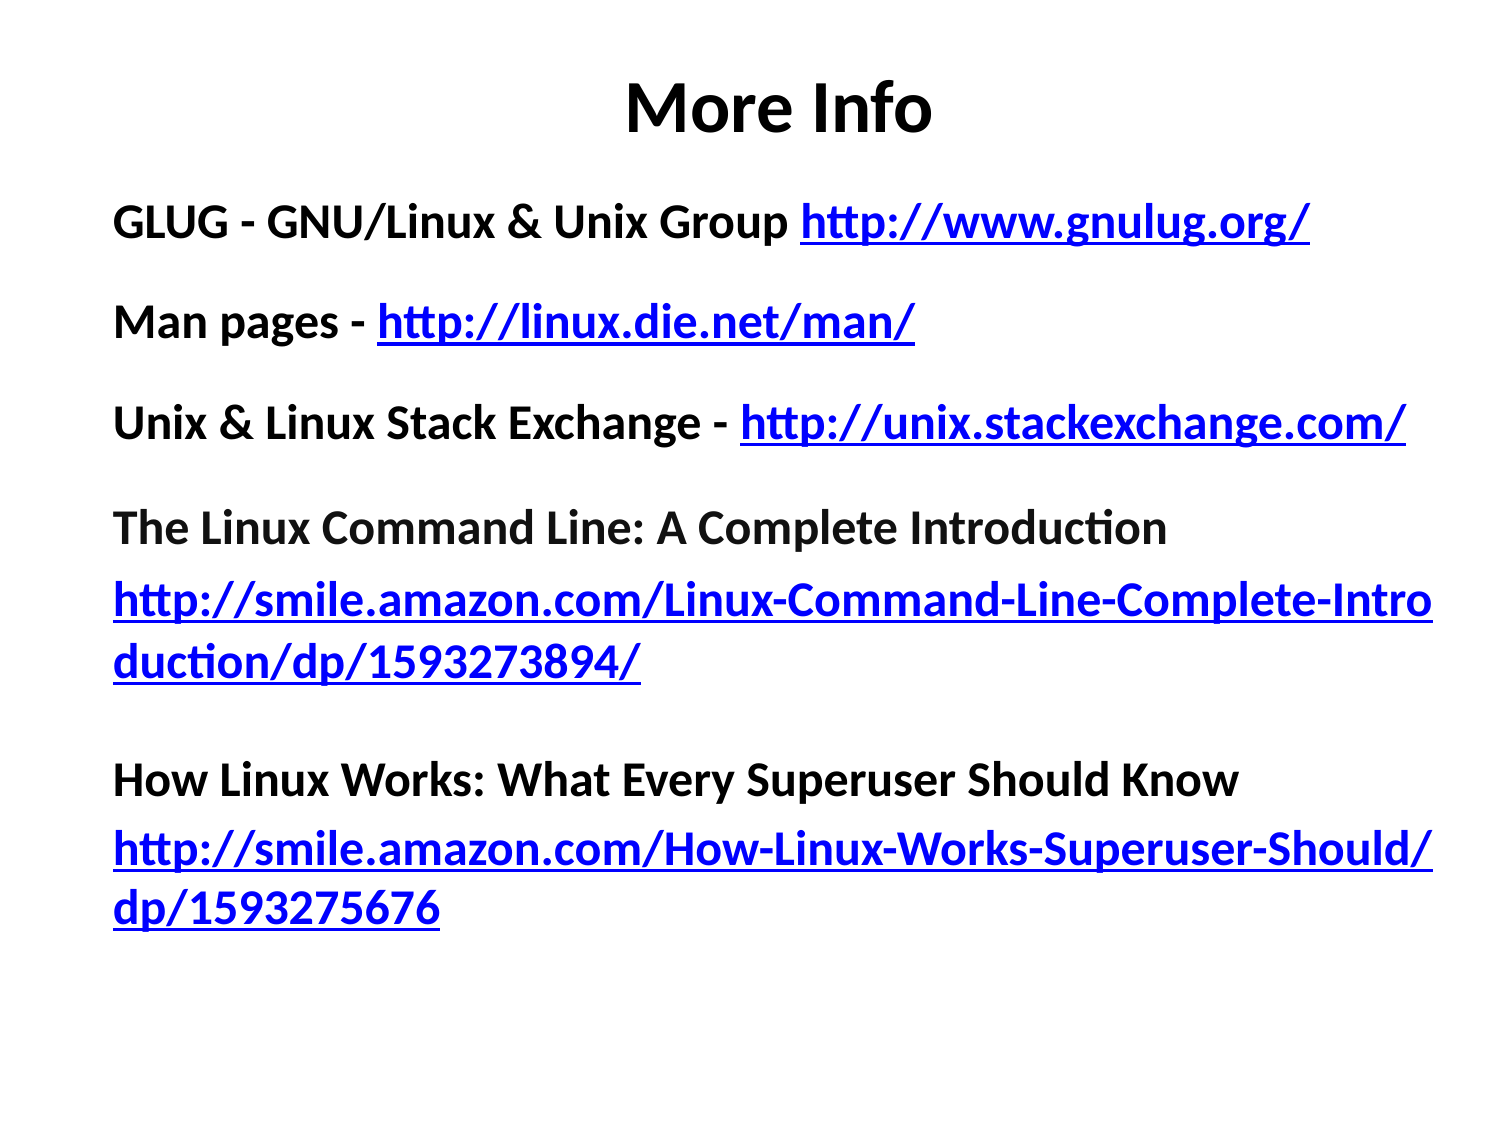

More Info

GLUG - GNU/Linux & Unix Group http://www.gnulug.org/

Man pages - http://linux.die.net/man/

Unix & Linux Stack Exchange - http://unix.stackexchange.com/
The Linux Command Line: A Complete Introduction http://smile.amazon.com/Linux-Command-Line-Complete-Introduction/dp/1593273894/

How Linux Works: What Every Superuser Should Know
http://smile.amazon.com/How-Linux-Works-Superuser-Should/dp/1593275676